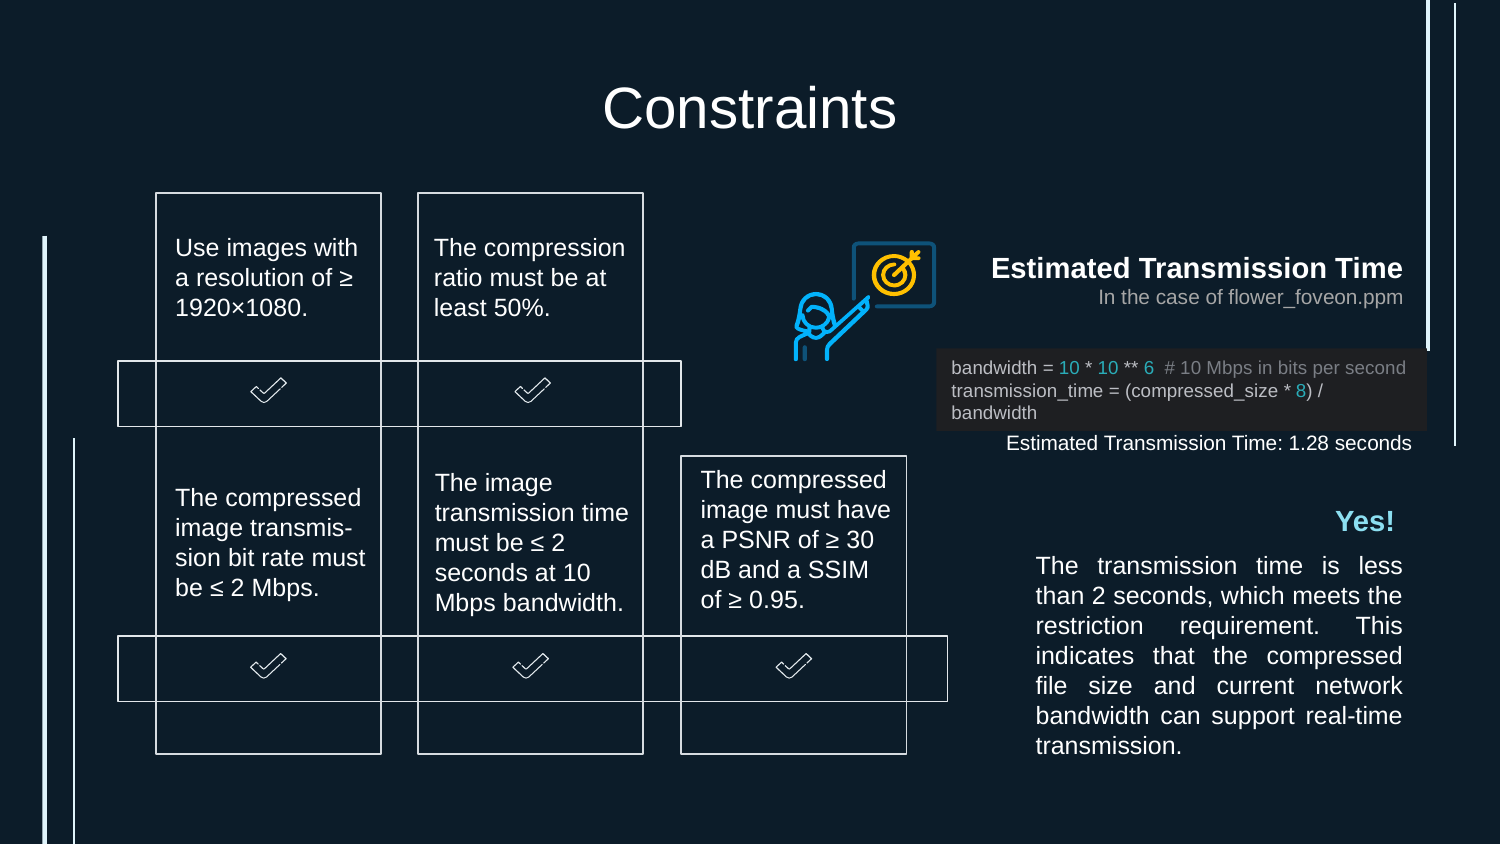

# Constraints

The compressed image transmis-sion bit rate must be ≤ 2 Mbps.

The image transmission time must be ≤ 2 seconds at 10 Mbps bandwidth.

Use images with a resolution of ≥ 1920×1080.
The compression ratio must be at least 50%.

Estimated Transmission Time
In the case of flower_foveon.ppm
bandwidth = 10 * 10 ** 6  # 10 Mbps in bits per second
transmission_time = (compressed_size * 8) / bandwidth

Estimated Transmission Time: 1.28 seconds

The compressed image must have a PSNR of ≥ 30 dB and a SSIM of ≥ 0.95.
Yes!
The transmission time is less than 2 seconds, which meets the restriction requirement. This indicates that the compressed file size and current network bandwidth can support real-time transmission.